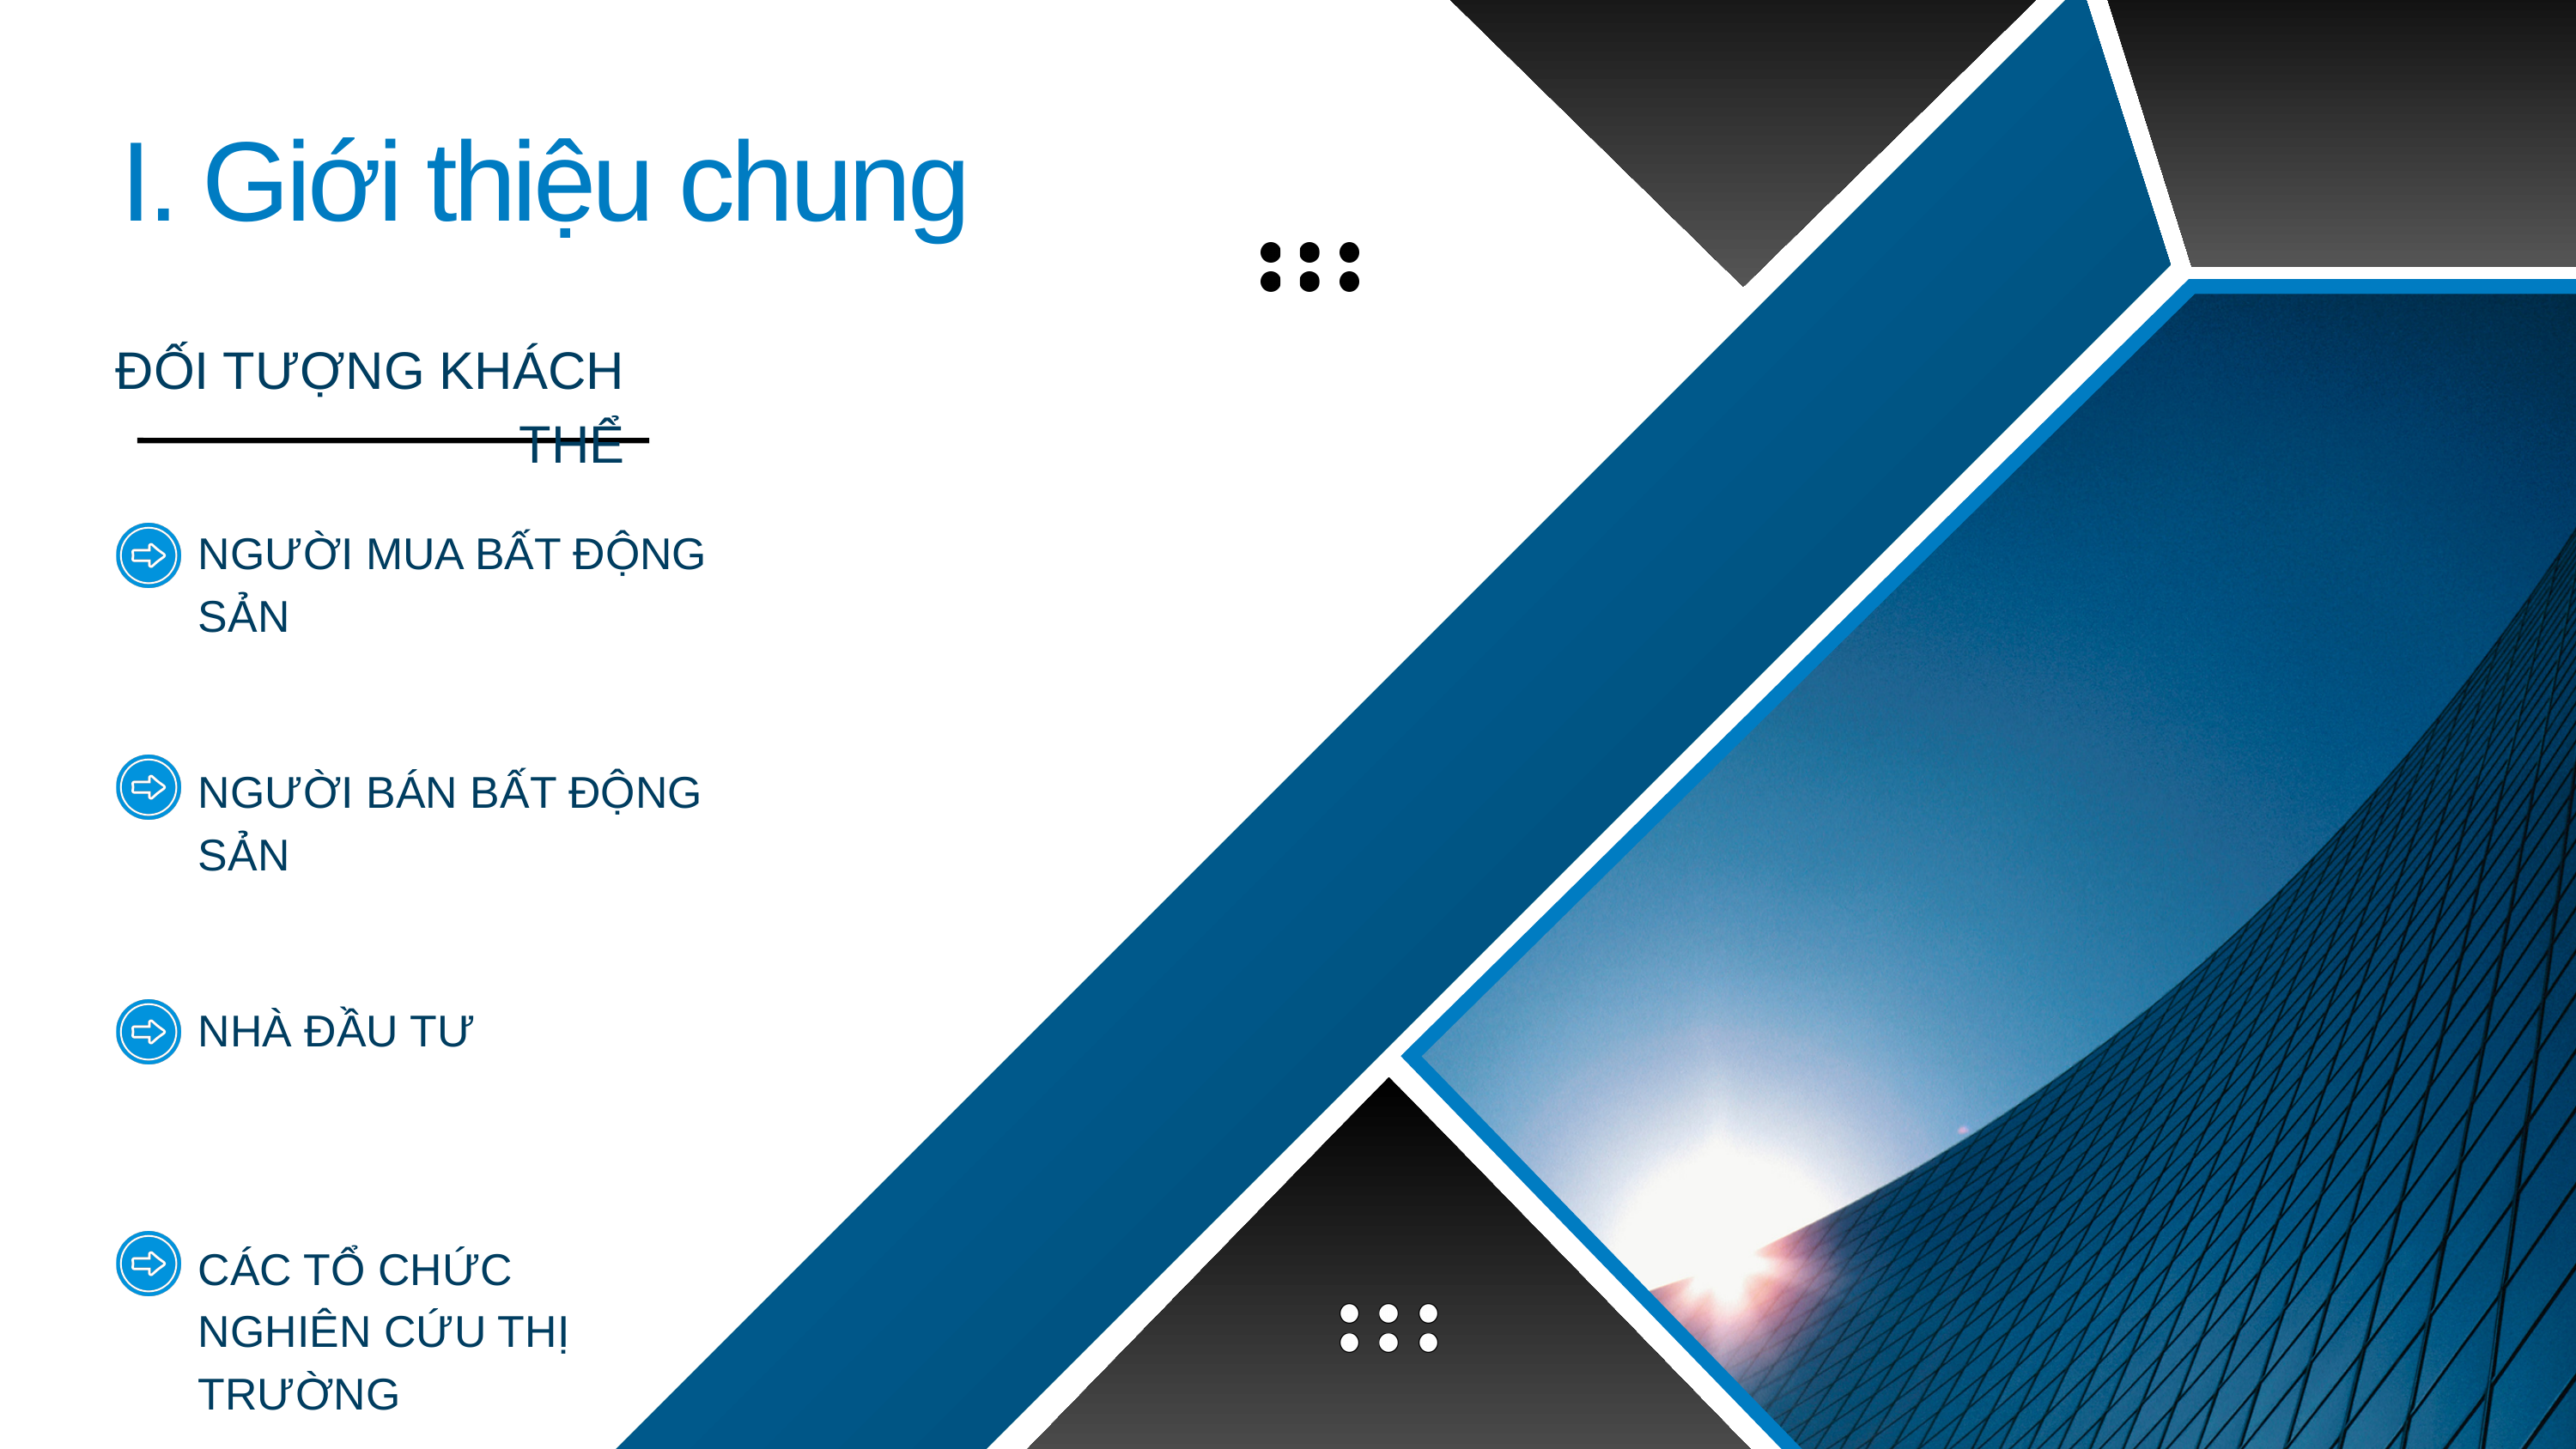

I. Giới thiệu chung

ĐỐI TƯỢNG KHÁCH THỂ

NGƯỜI MUA BẤT ĐỘNG SẢN

NGƯỜI BÁN BẤT ĐỘNG SẢN

NHÀ ĐẦU TƯ

CÁC TỔ CHỨC NGHIÊN CỨU THỊ TRƯỜNG